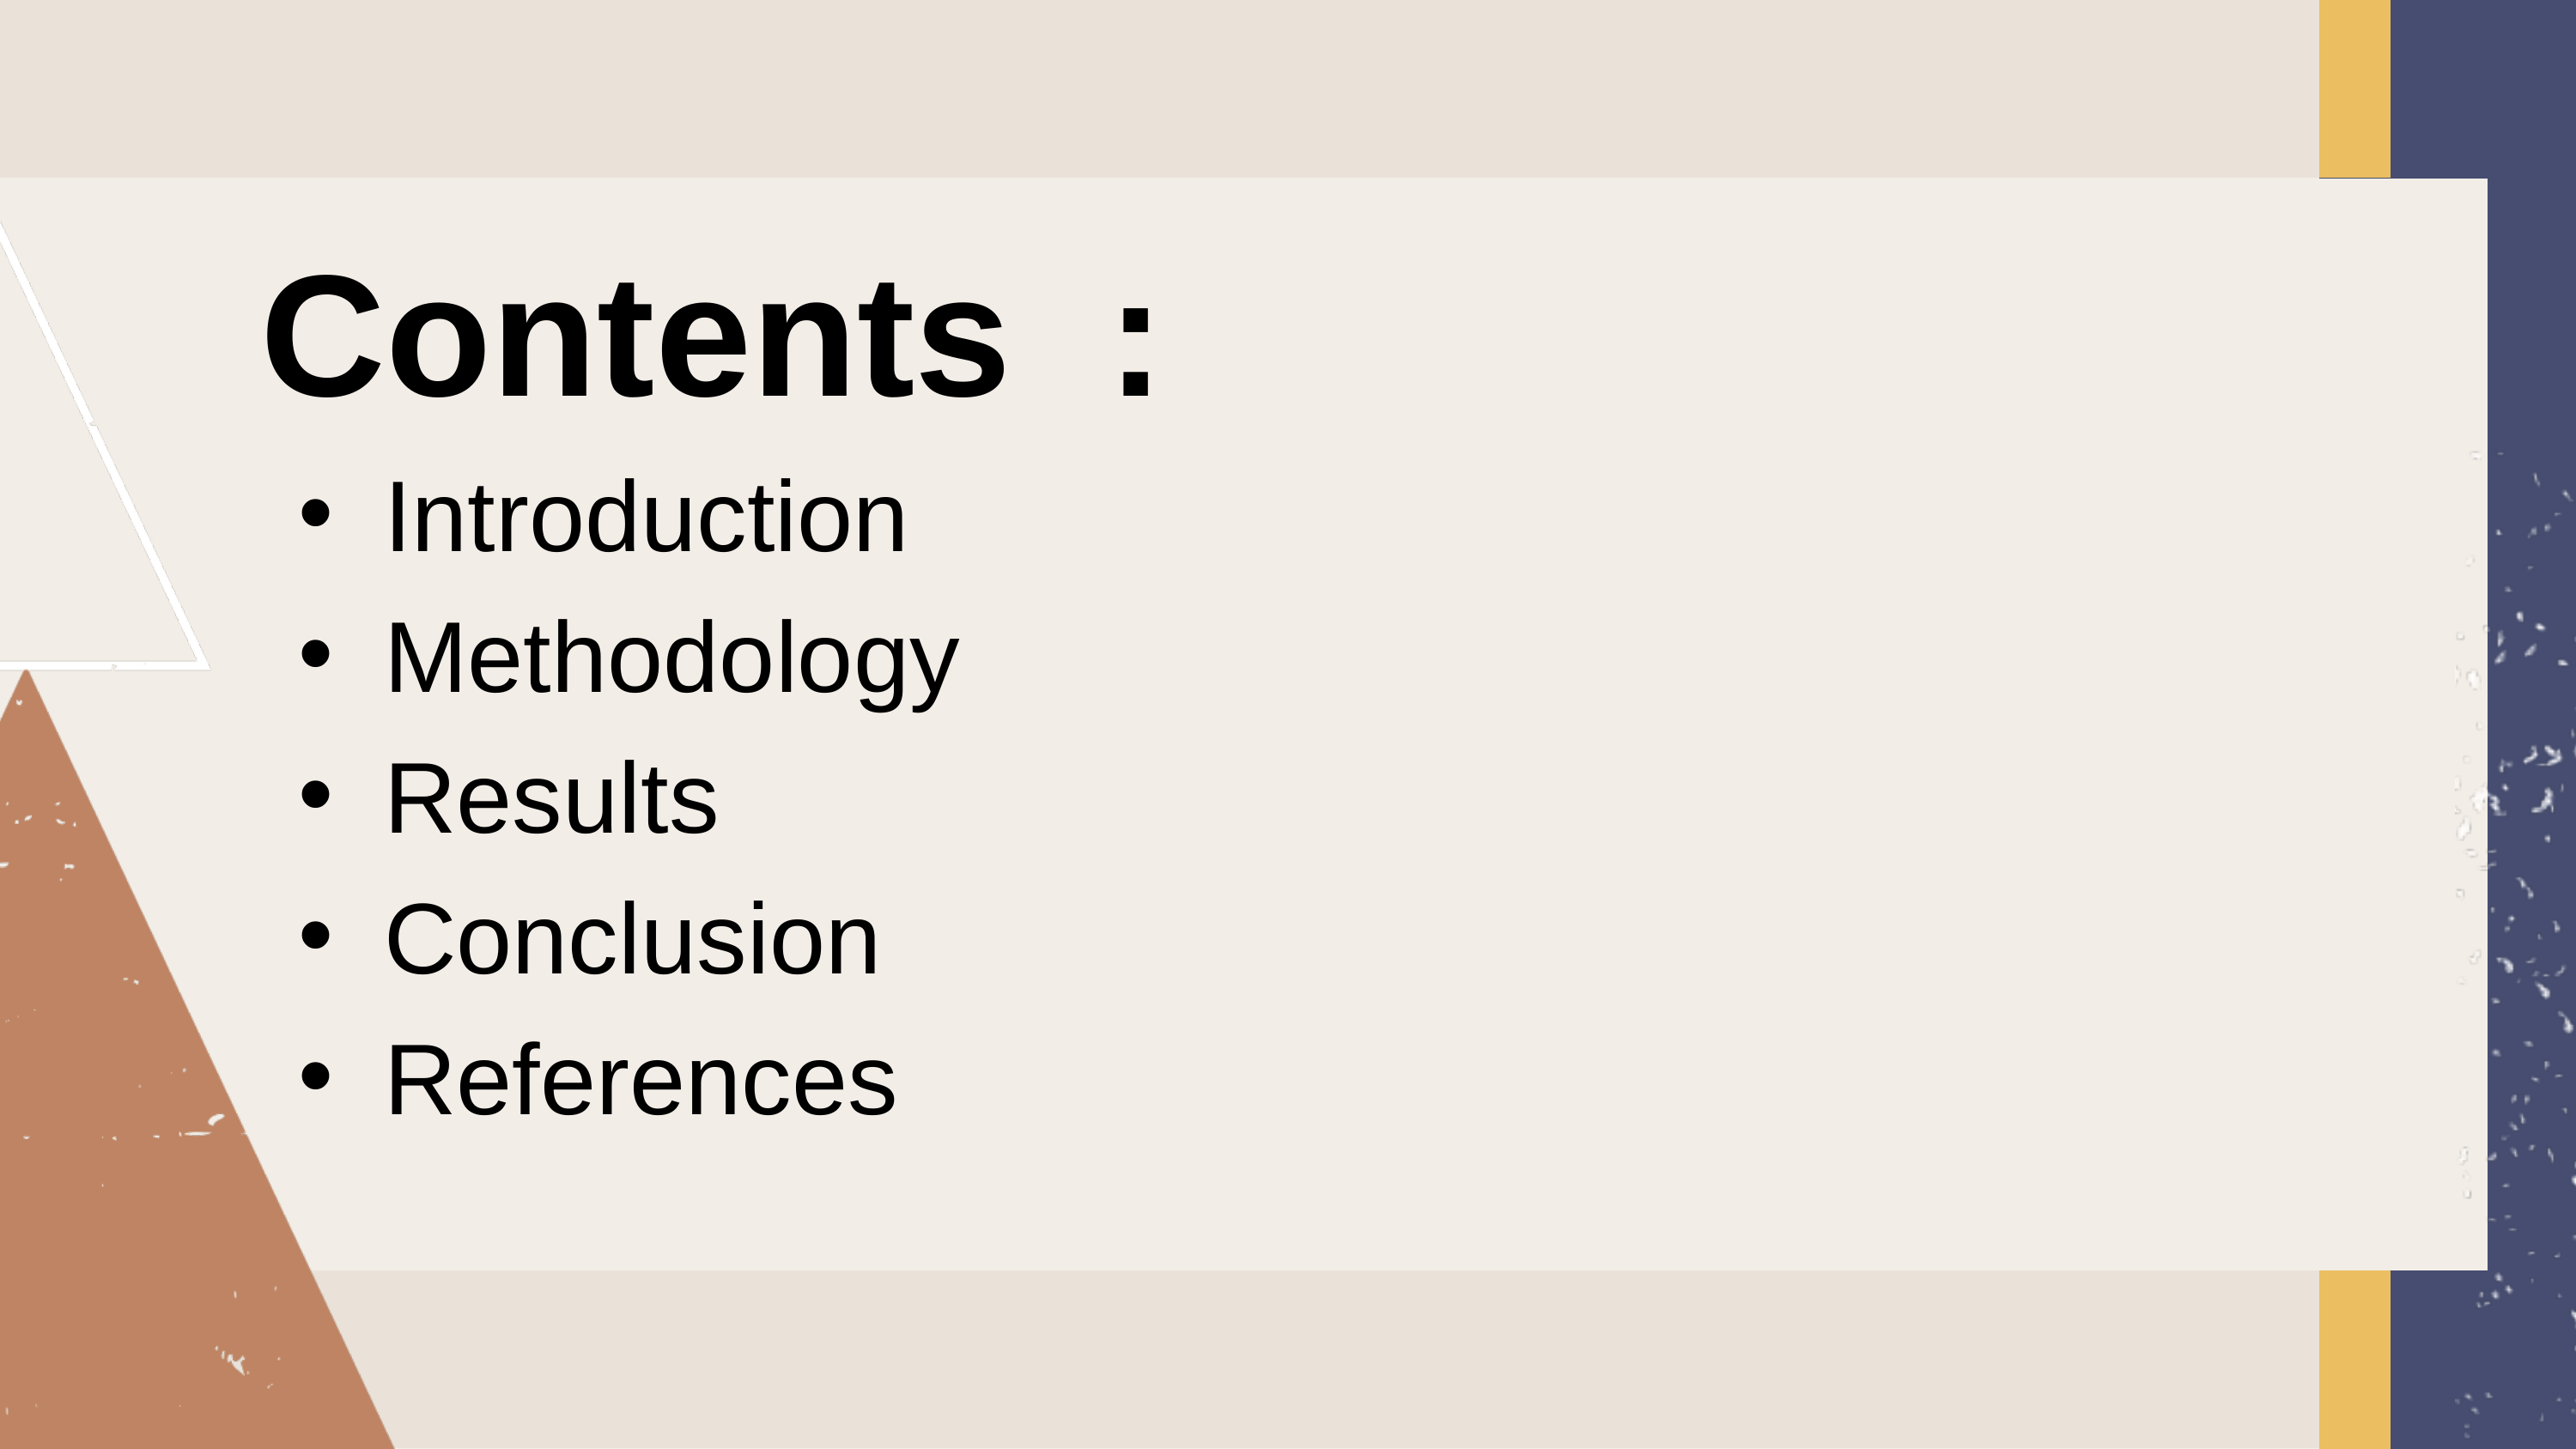

Contents  :
Introduction
Methodology
Results
Conclusion
References